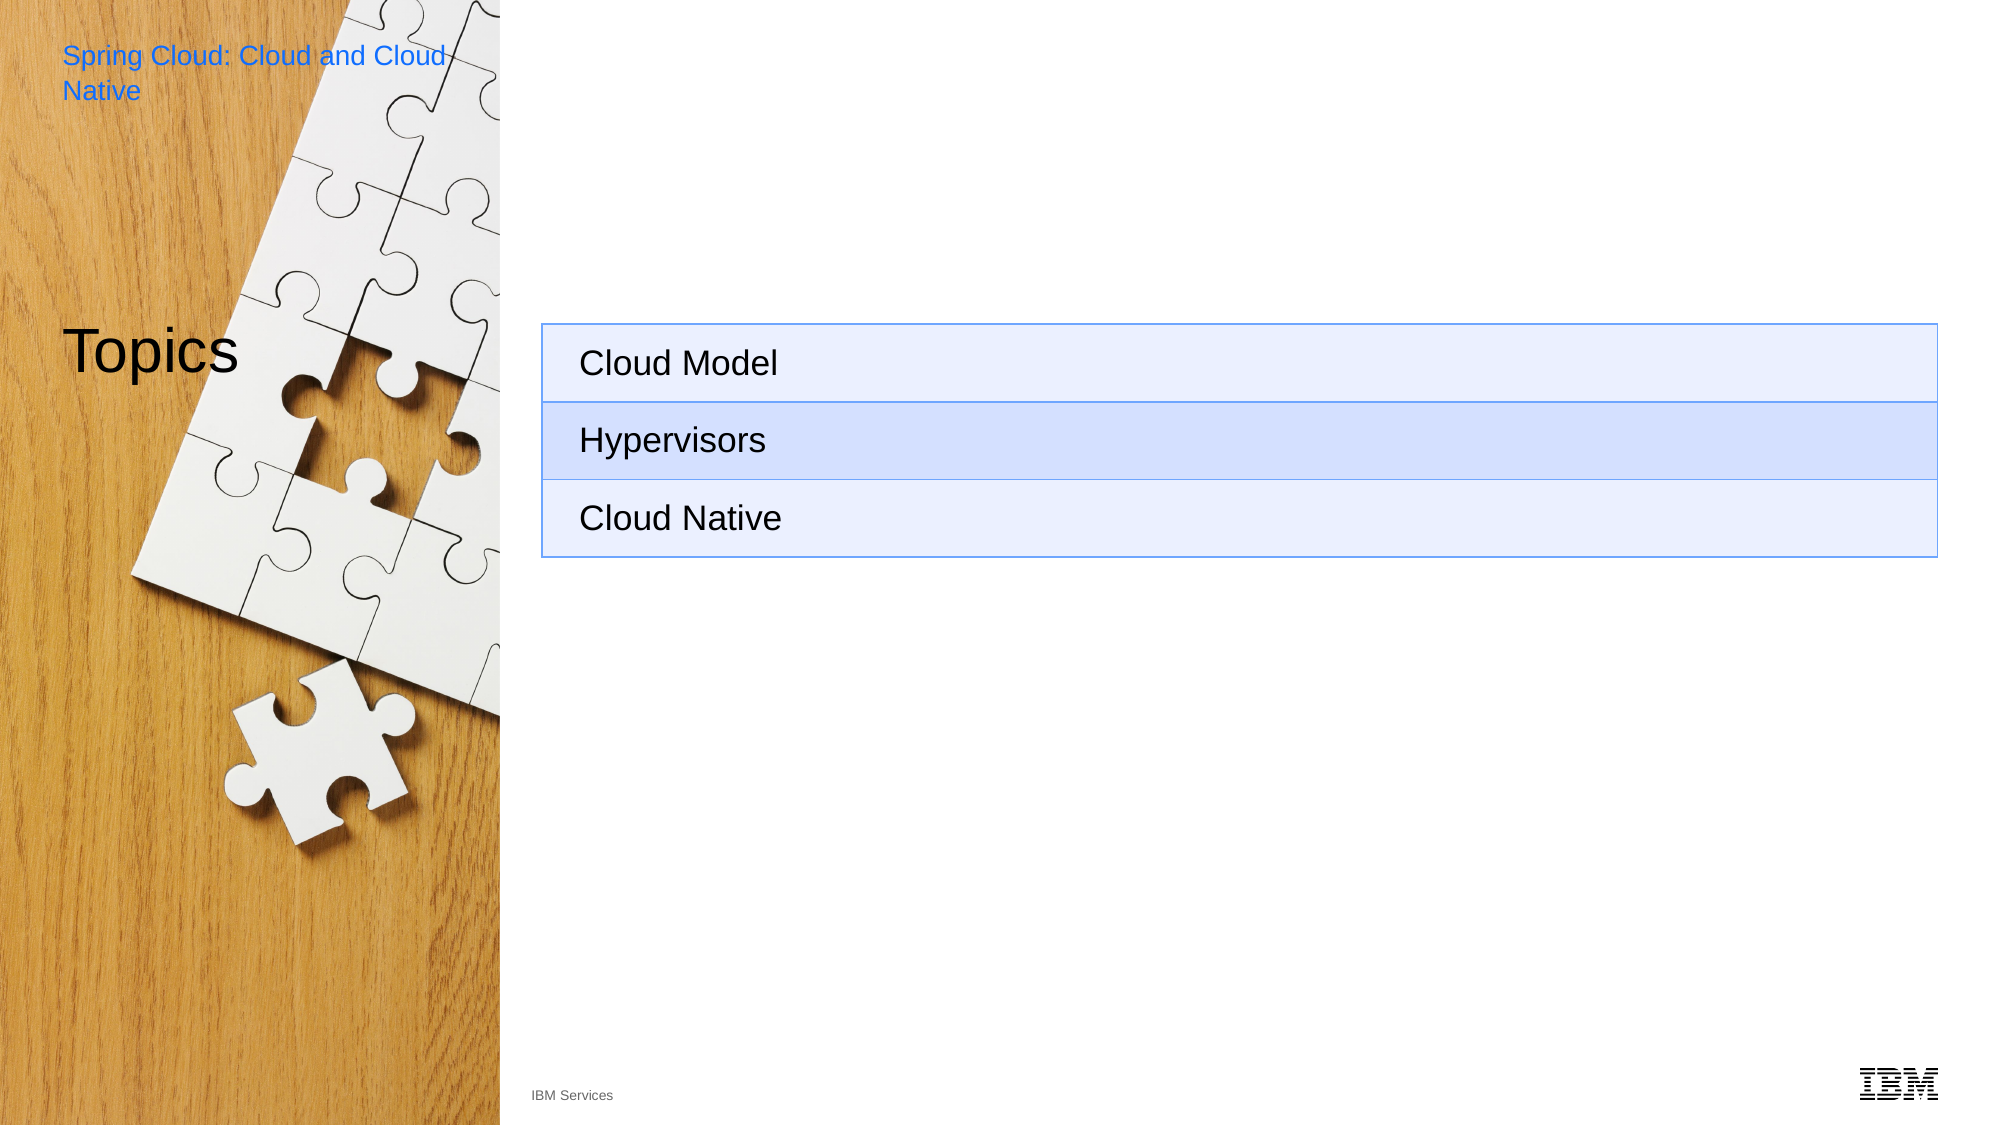

Spring Cloud: Cloud and Cloud Native
# Topics
| Cloud Model |
| --- |
| Hypervisors |
| Cloud Native |